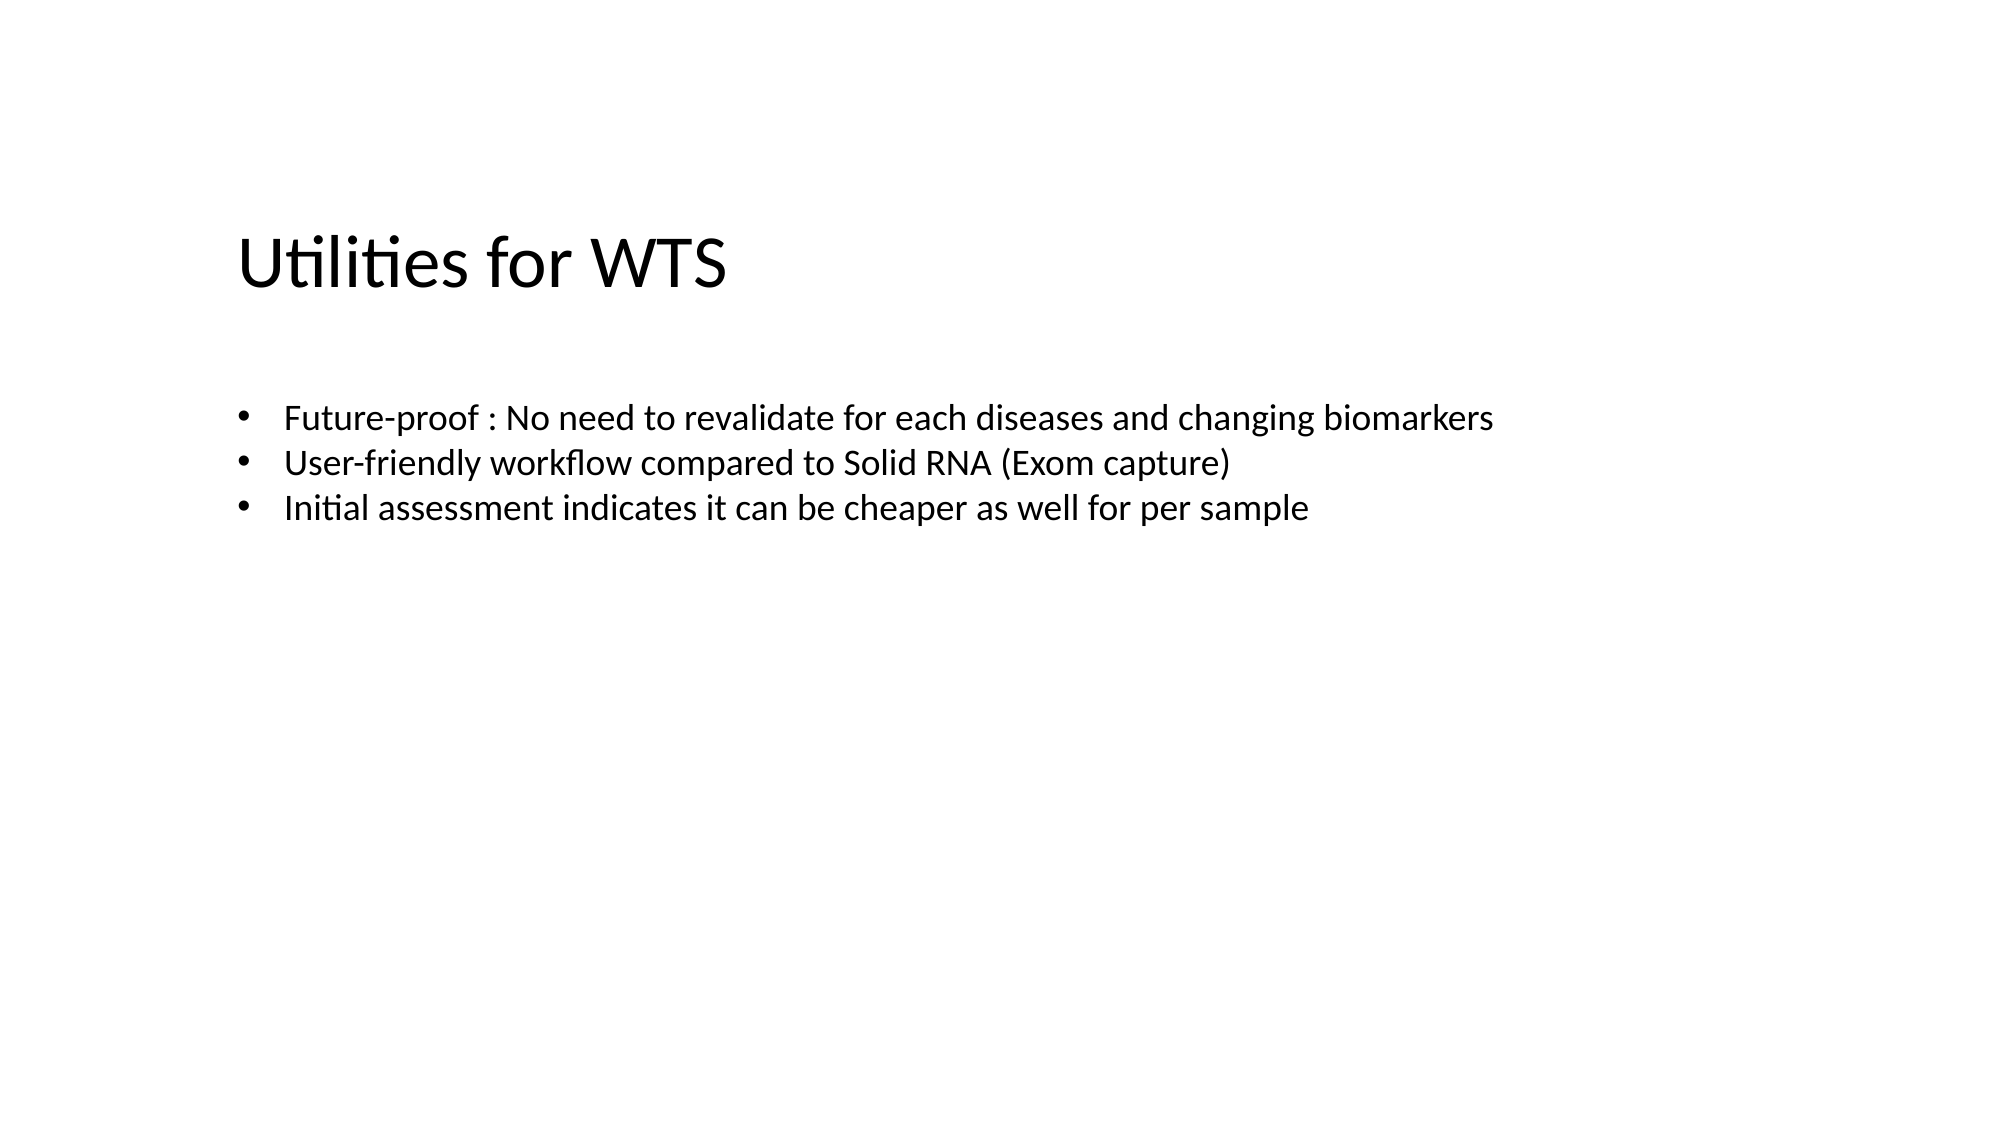

Utilities for WTS

Future-proof : No need to revalidate for each diseases and changing biomarkers
User-friendly workflow compared to Solid RNA (Exom capture)
Initial assessment indicates it can be cheaper as well for per sample